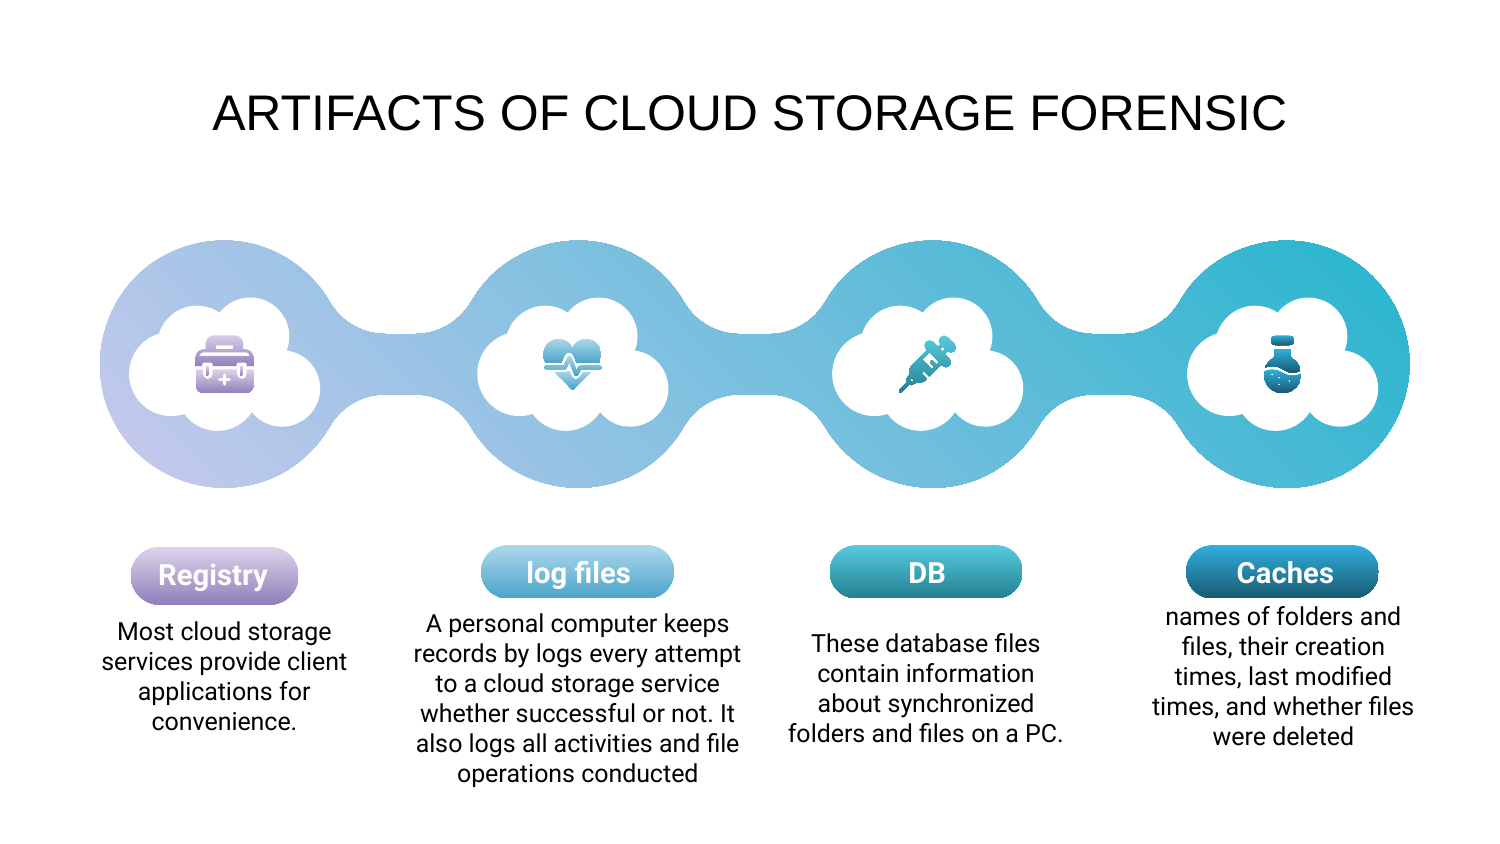

# ARTIFACTS OF CLOUD STORAGE FORENSIC

Registry
log files
DB
Caches

Most cloud storage services provide client applications for convenience.
names of folders and files, their creation times, last modified times, and whether files were deleted
These database files contain information about synchronized folders and files on a PC.
A personal computer keeps records by logs every attempt to a cloud storage service whether successful or not. It also logs all activities and file operations conducted